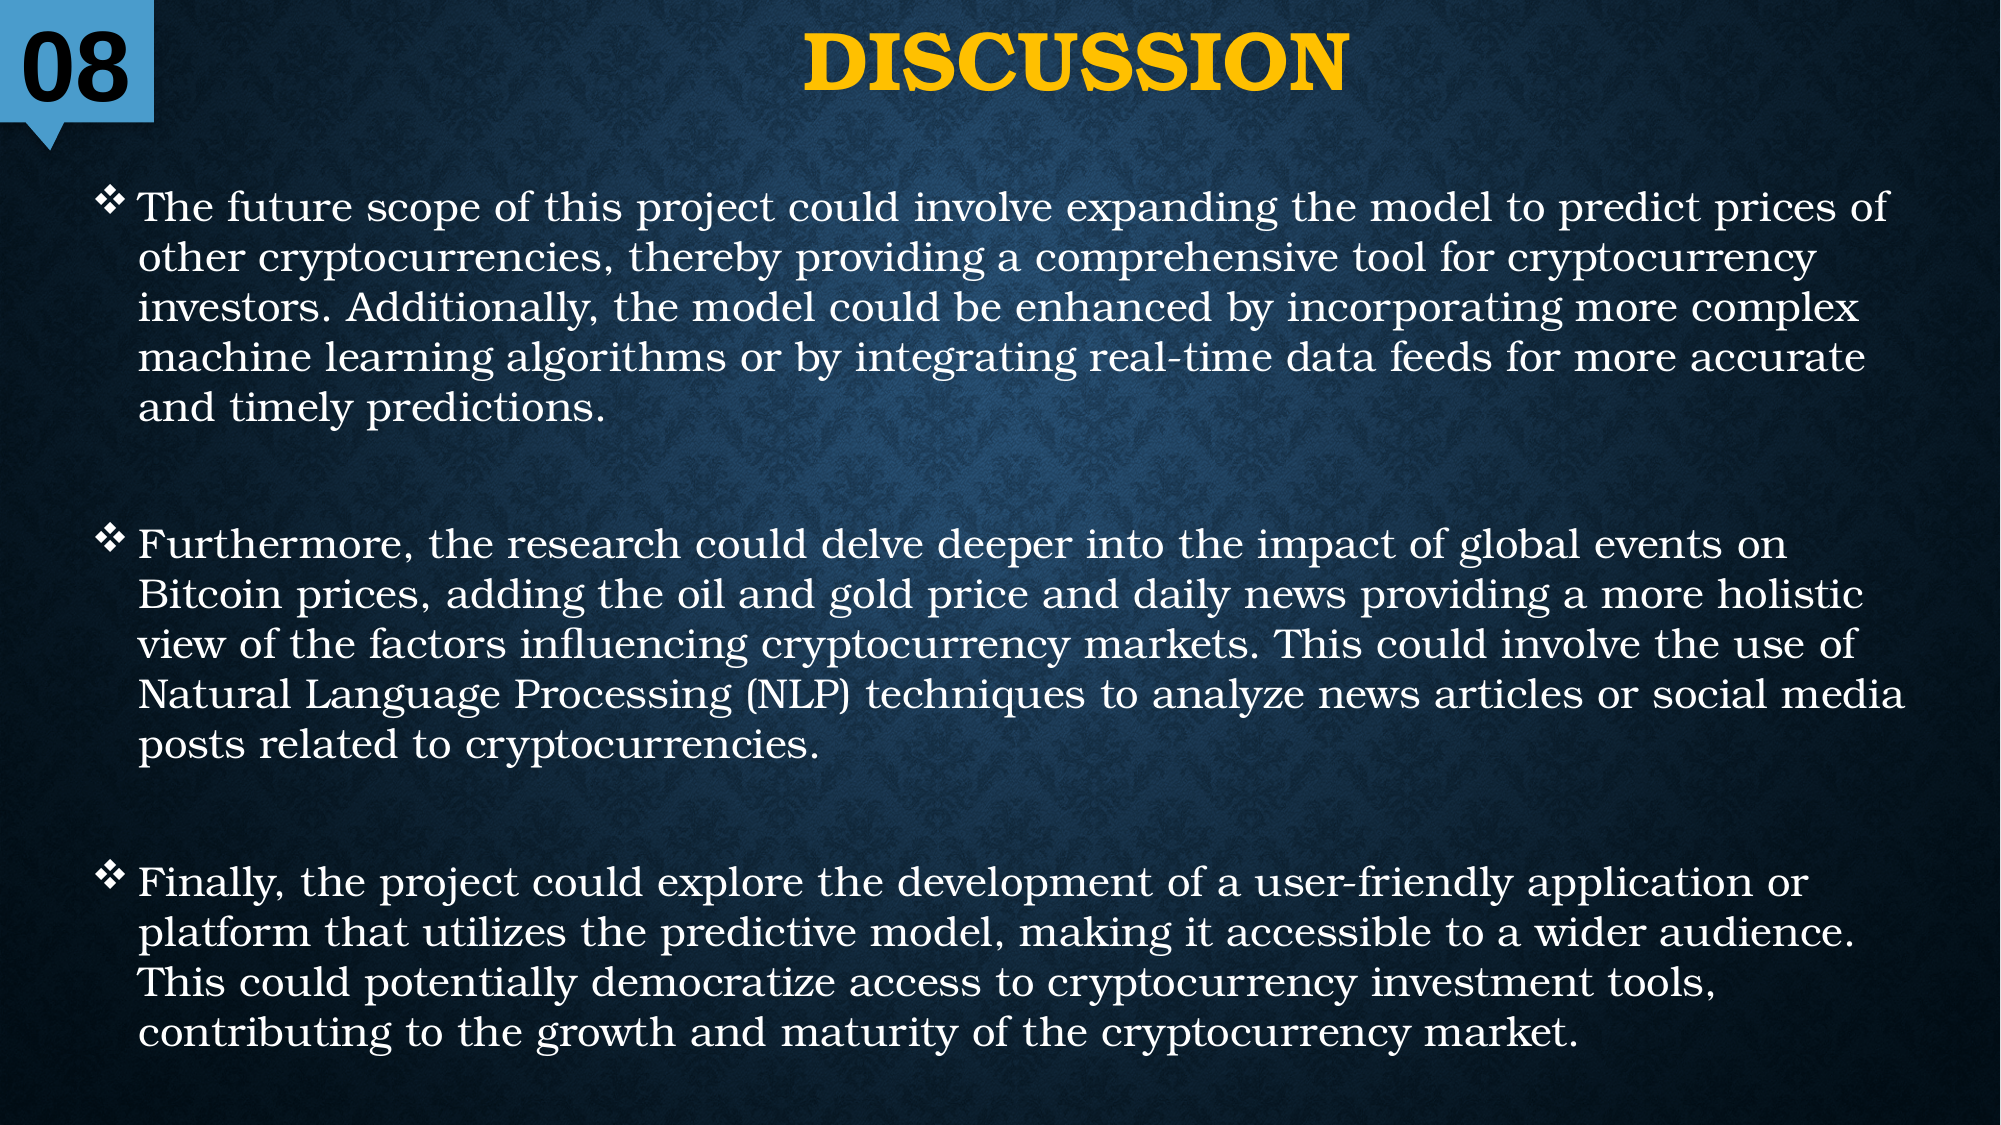

DISCUSSION
08
The future scope of this project could involve expanding the model to predict prices of other cryptocurrencies, thereby providing a comprehensive tool for cryptocurrency investors. Additionally, the model could be enhanced by incorporating more complex machine learning algorithms or by integrating real-time data feeds for more accurate and timely predictions.

Furthermore, the research could delve deeper into the impact of global events on Bitcoin prices, adding the oil and gold price and daily news providing a more holistic view of the factors influencing cryptocurrency markets. This could involve the use of Natural Language Processing (NLP) techniques to analyze news articles or social media posts related to cryptocurrencies.

Finally, the project could explore the development of a user-friendly application or platform that utilizes the predictive model, making it accessible to a wider audience. This could potentially democratize access to cryptocurrency investment tools, contributing to the growth and maturity of the cryptocurrency market.